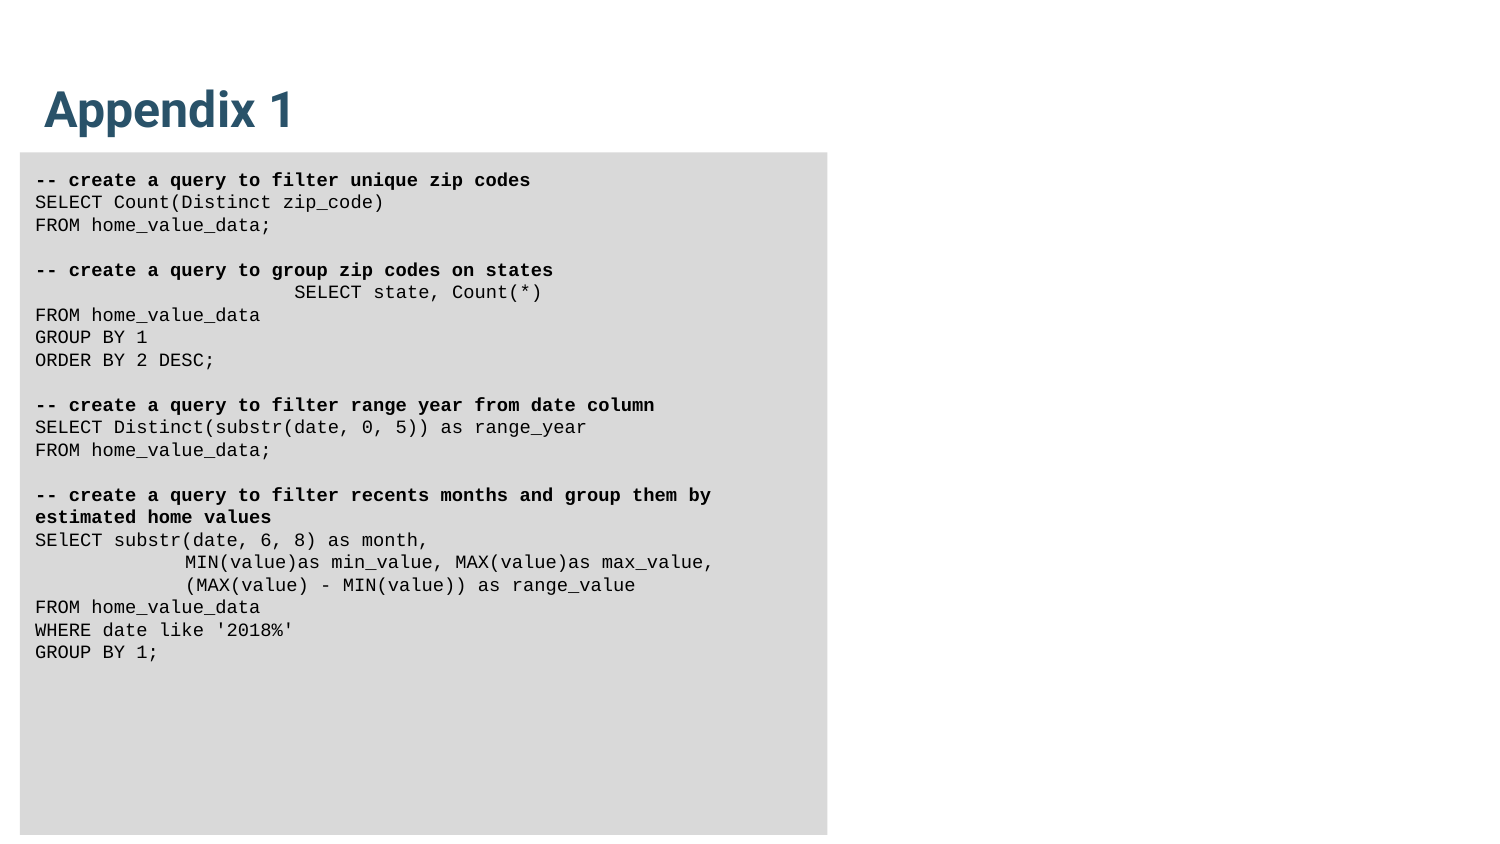

Appendix 1
-- create a query to filter unique zip codes
SELECT Count(Distinct zip_code)
FROM home_value_data;

-- create a query to group zip codes on states
SELECT state, Count(*)
FROM home_value_data
GROUP BY 1
ORDER BY 2 DESC;

-- create a query to filter range year from date column
SELECT Distinct(substr(date, 0, 5)) as range_year
FROM home_value_data;

-- create a query to filter recents months and group them by estimated home values
SElECT substr(date, 6, 8) as month,
	MIN(value)as min_value, MAX(value)as max_value,
	(MAX(value) - MIN(value)) as range_value
FROM home_value_data
WHERE date like '2018%'
GROUP BY 1;